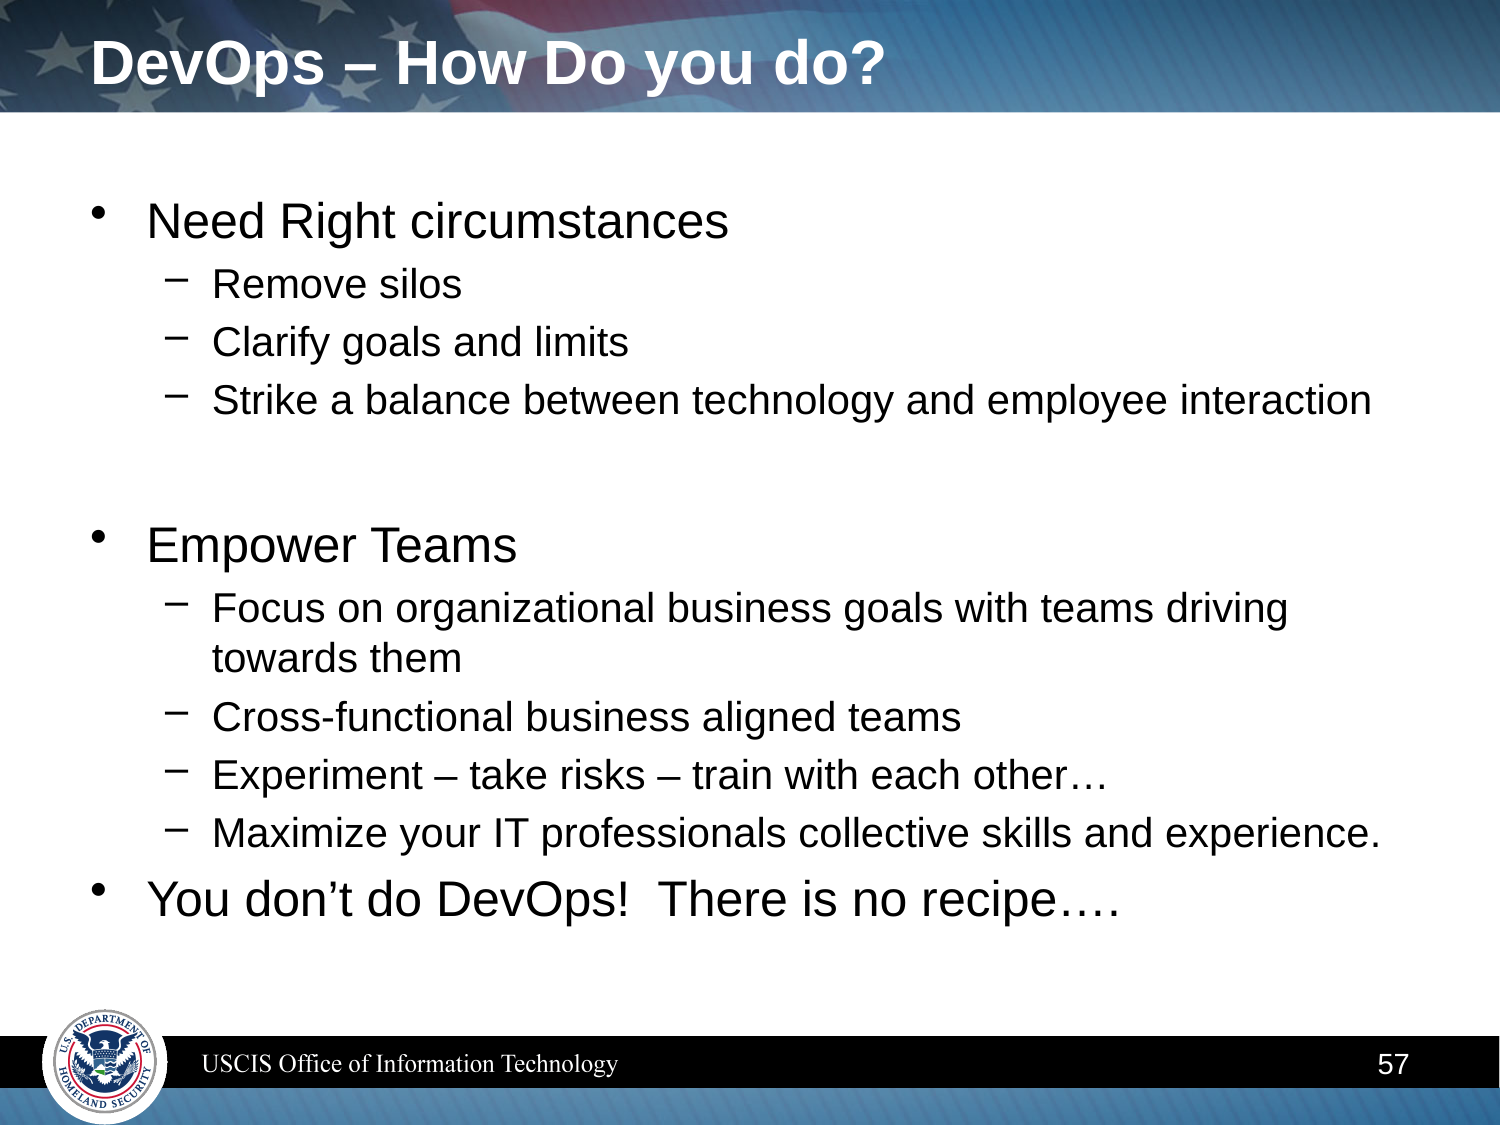

# DevOps – How Do you do?
Need Right circumstances
Remove silos
Clarify goals and limits
Strike a balance between technology and employee interaction

Empower Teams
Focus on organizational business goals with teams driving towards them
Cross-functional business aligned teams
Experiment – take risks – train with each other…
Maximize your IT professionals collective skills and experience.
You don’t do DevOps!  There is no recipe….
57